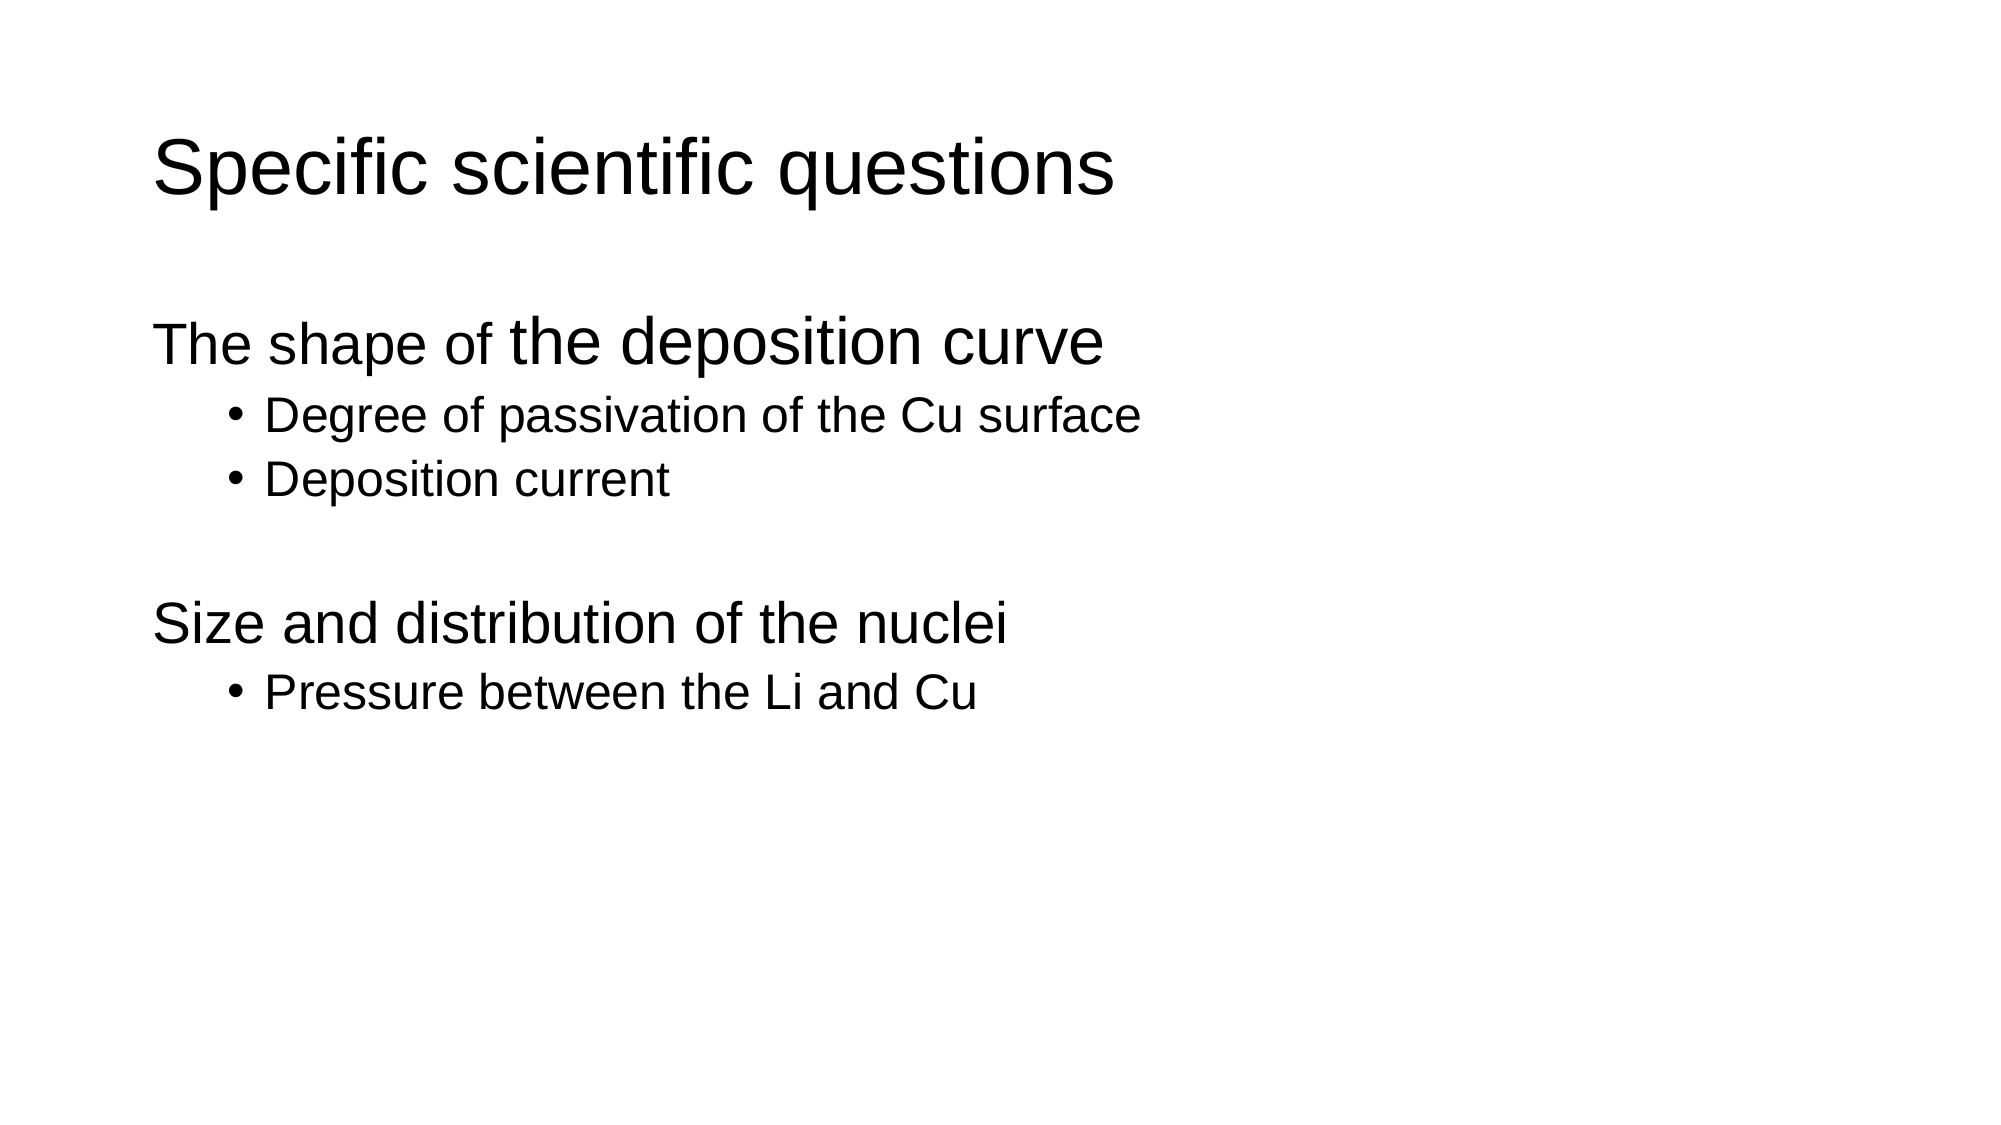

# Specific scientific questions
The shape of the deposition curve
Degree of passivation of the Cu surface
Deposition current

Size and distribution of the nuclei
Pressure between the Li and Cu